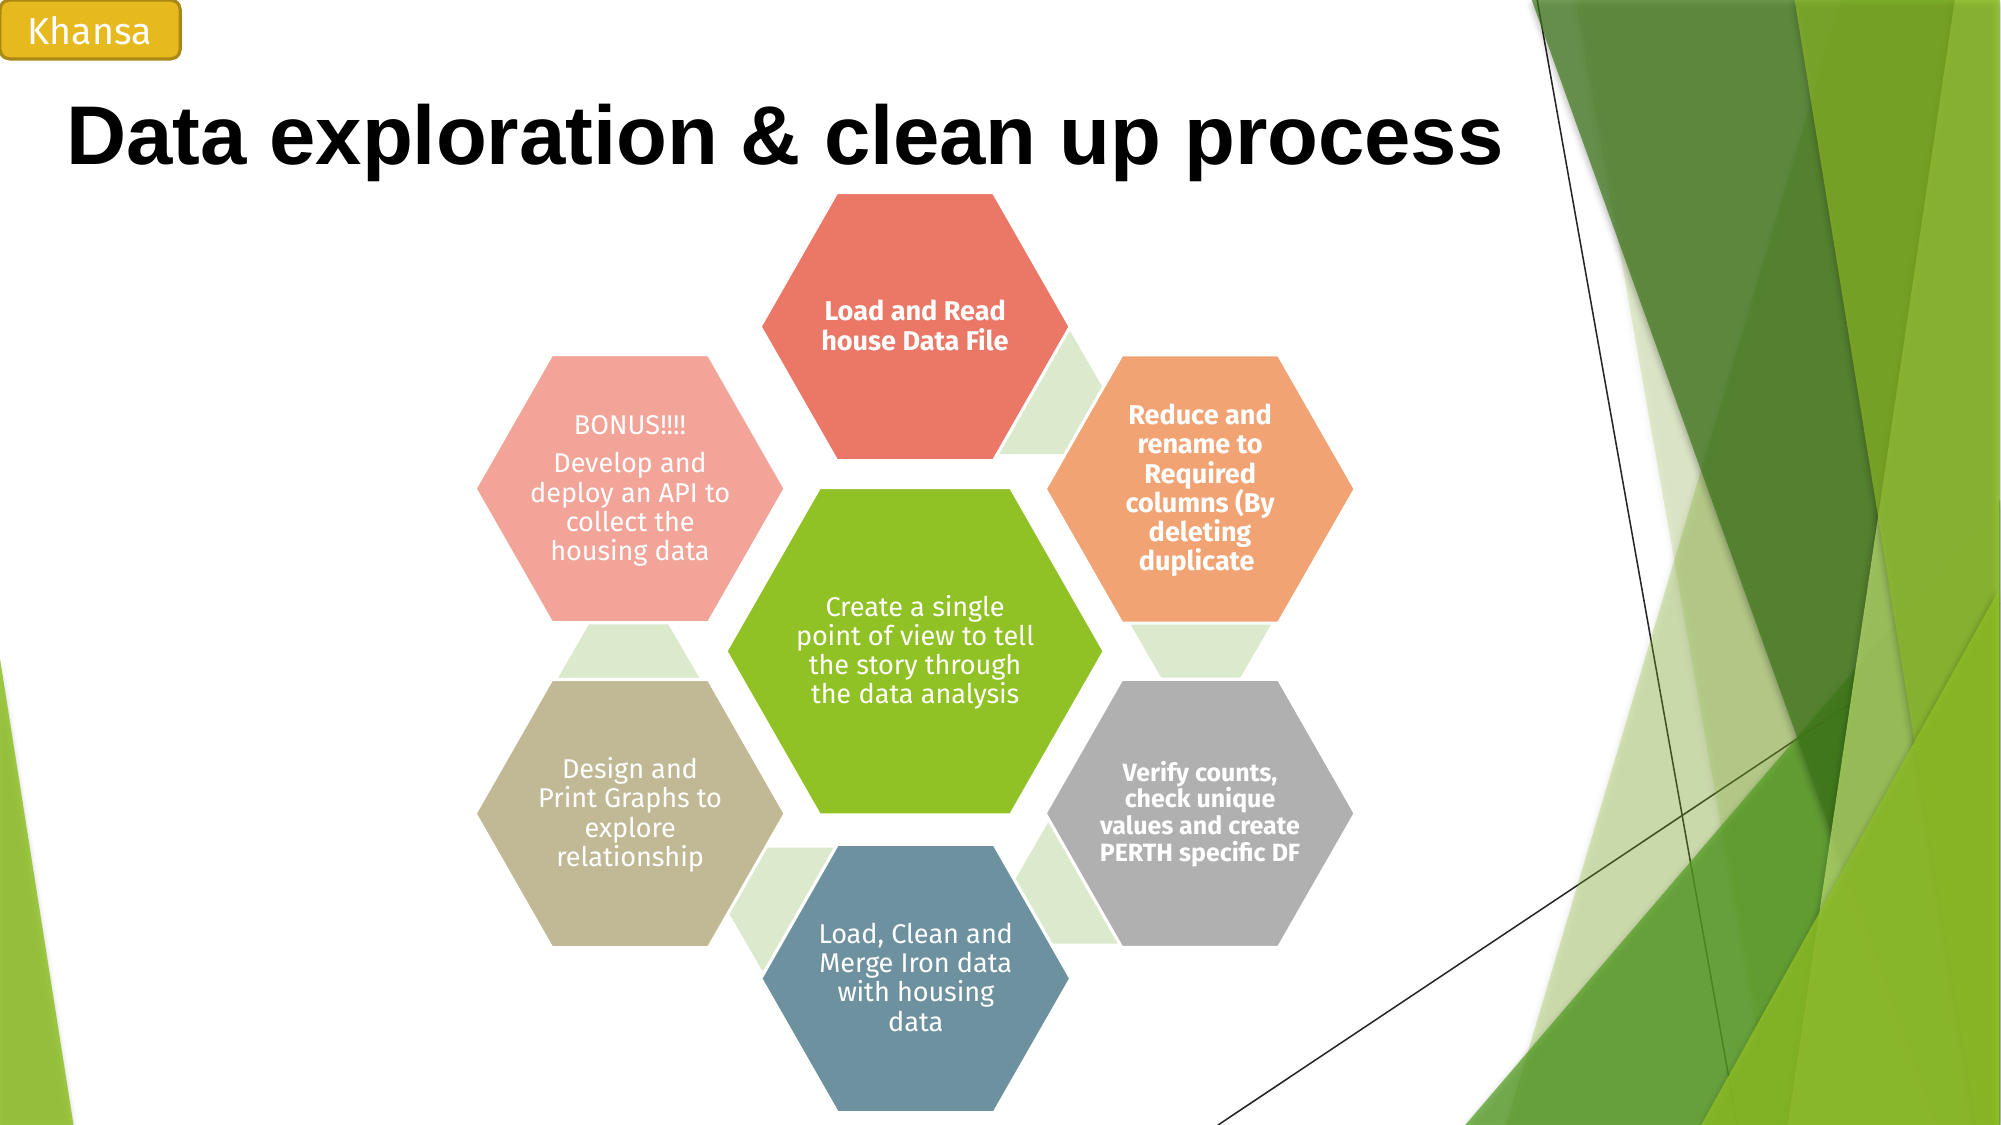

Khansa
Data exploration & clean up process
Create a single point of view to tell the story through the data analysis
Load and Read house Data File
Reduce and rename to Required columns (By deleting duplicate
Verify counts, check unique values and create PERTH specific DF
Load, Clean and Merge Iron data with housing data
Design and Print Graphs to explore relationship
BONUS!!!!
Develop and deploy an API to collect the housing data